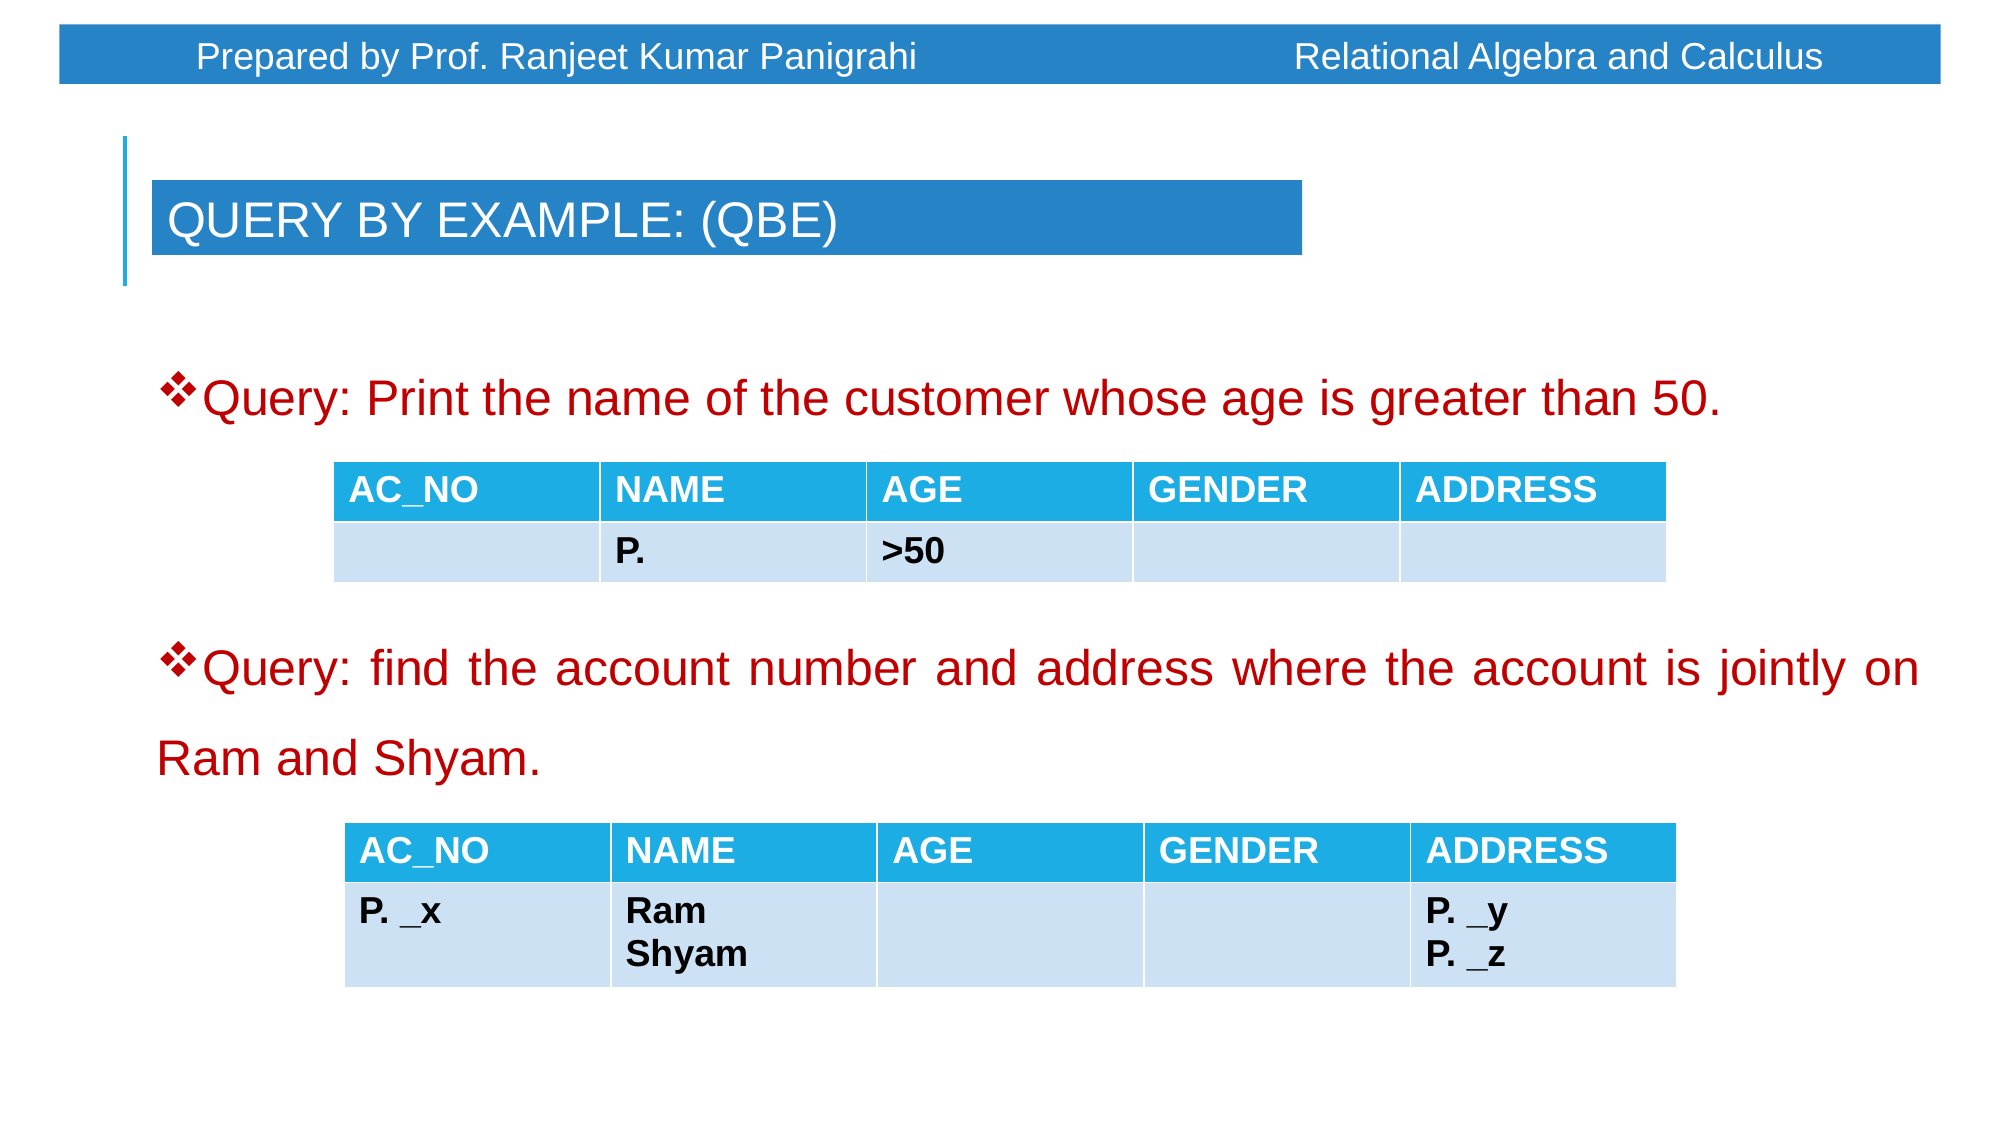

Prepared by Prof. Ranjeet Kumar Panigrahi                                    Relational Algebra and Calculus
QUERY BY EXAMPLE: (QBE)
Query: Print the name of the customer whose age is greater than 50.

Query: find the account number and address where the account is jointly on Ram and Shyam.

| AC\_NO | NAME | AGE | GENDER | ADDRESS |
| --- | --- | --- | --- | --- |
|  | P. | >50 |  |  |
| AC\_NO | NAME | AGE | GENDER | ADDRESS |
| --- | --- | --- | --- | --- |
| P. \_x | Ram Shyam |  |  | P. \_y P. \_z |